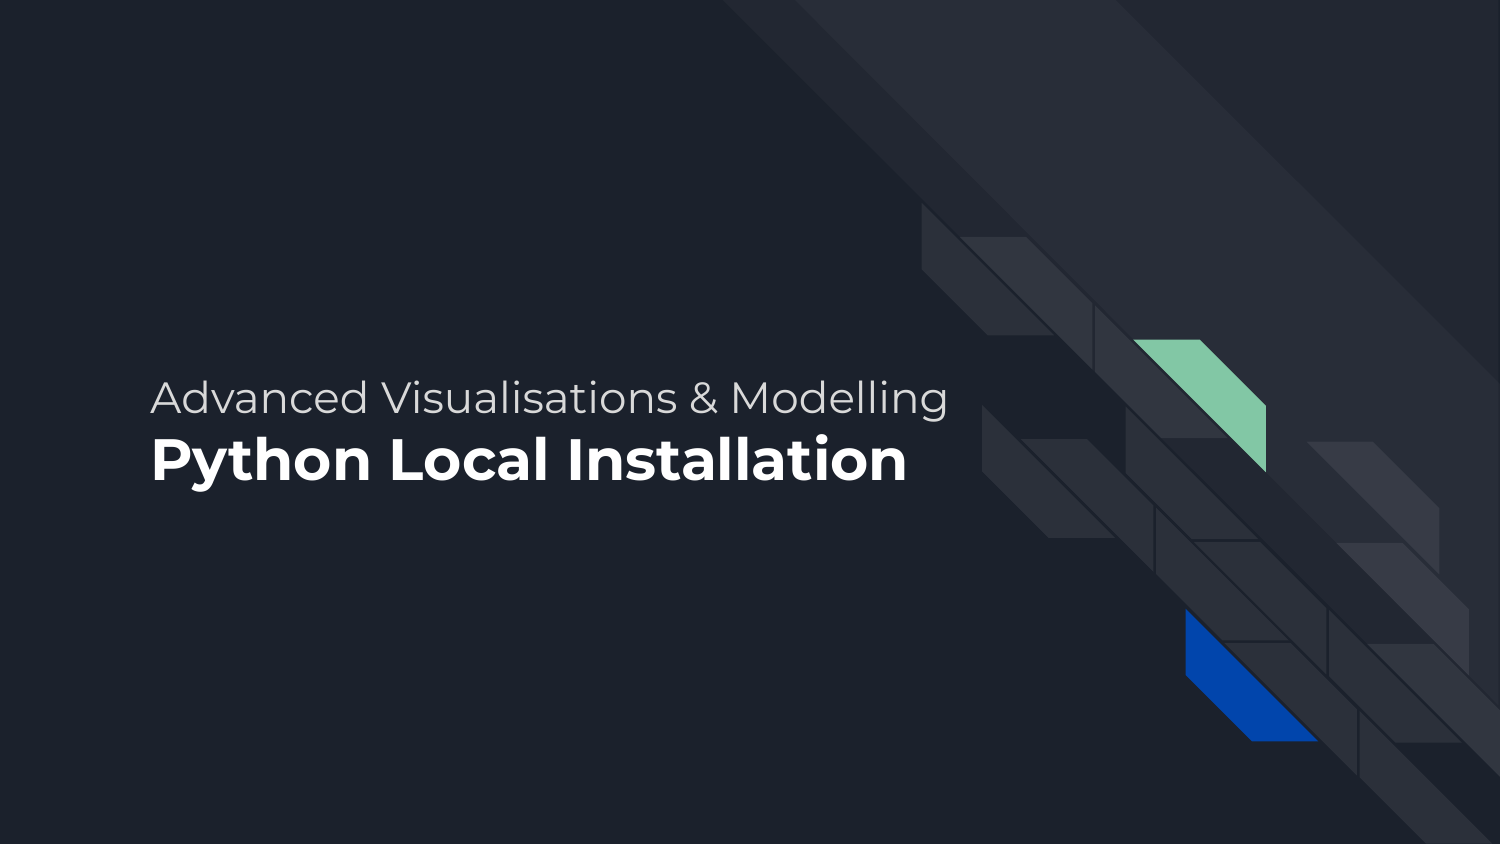

# Advanced Visualisations & Modelling
Python Local Installation